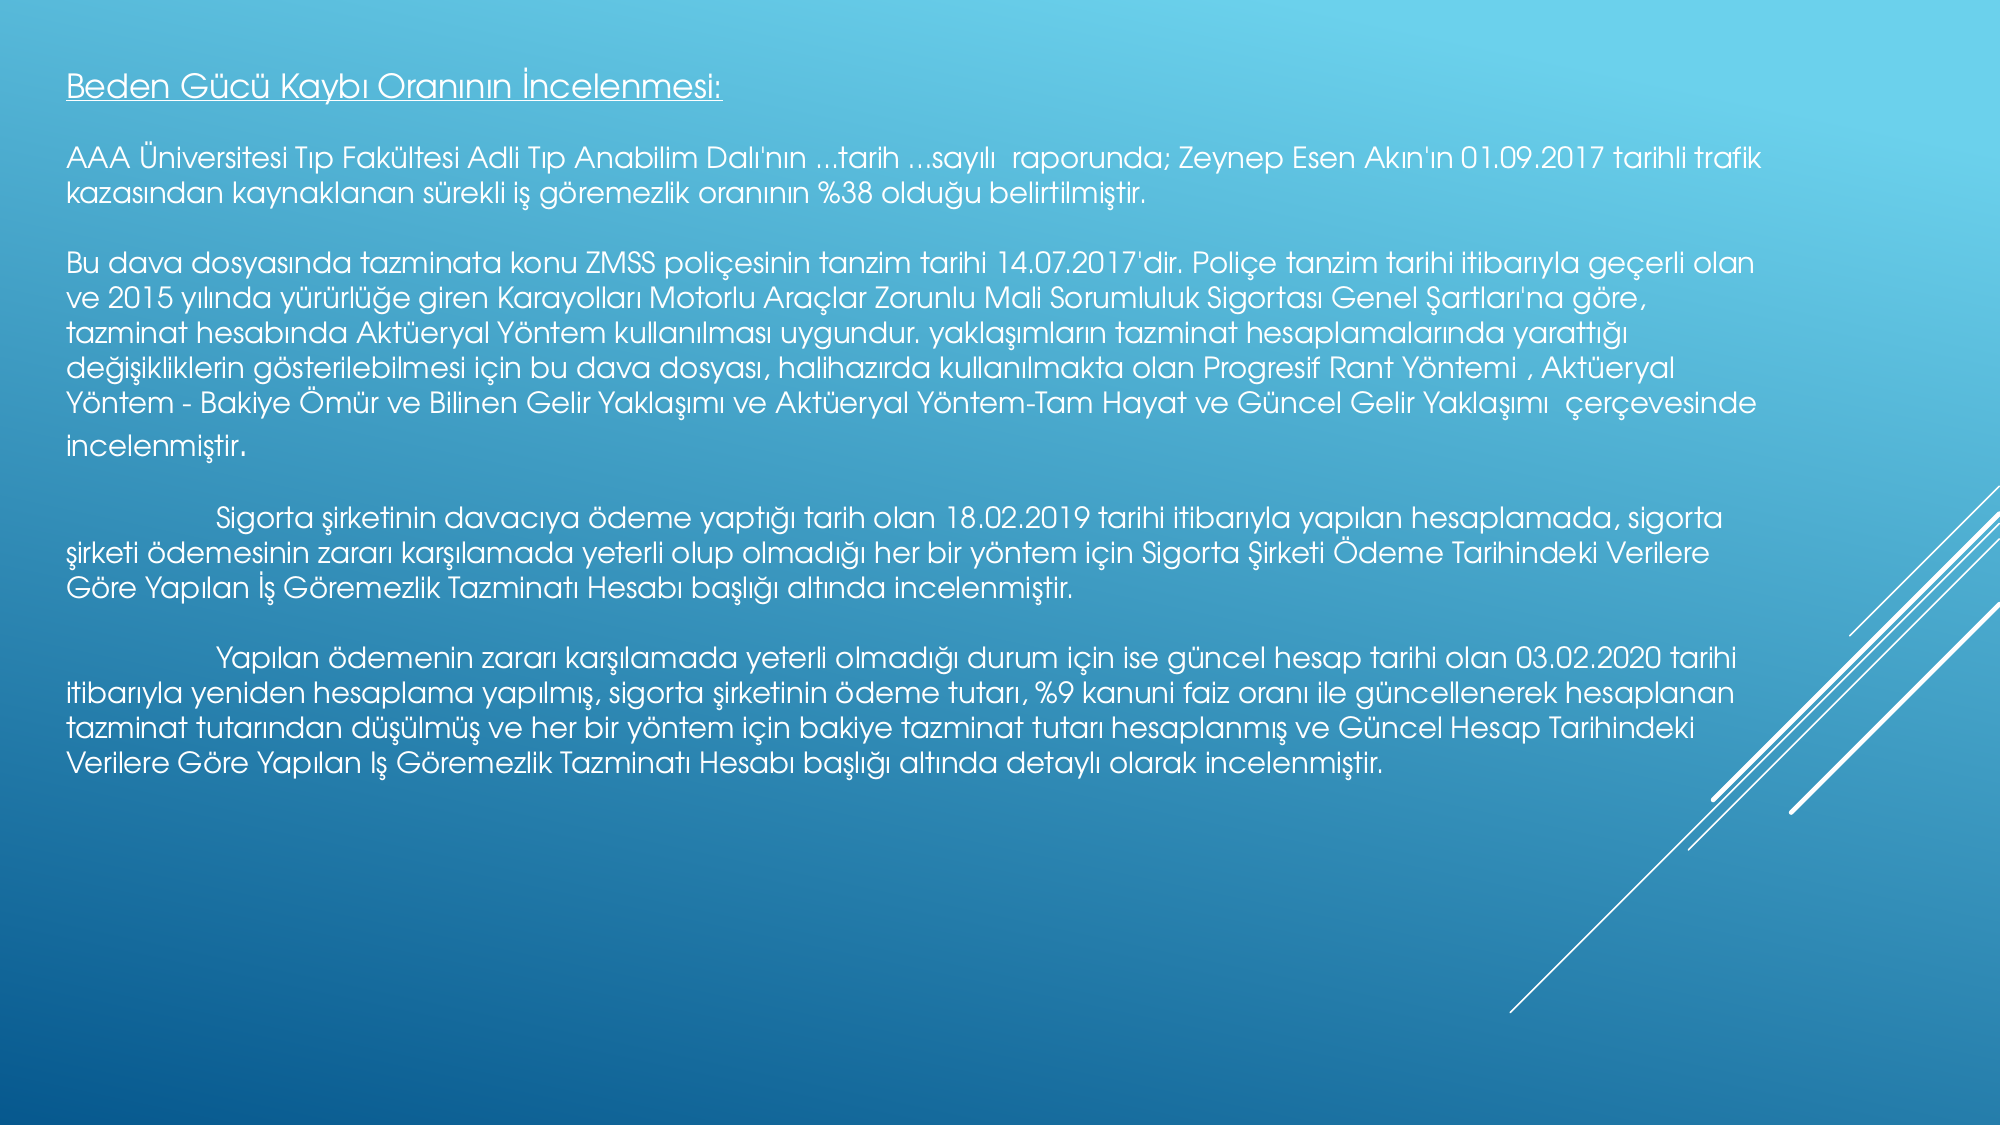

Beden Gücü Kaybı Oranının İncelenmesi:
AAA Üniversitesi Tıp Fakültesi Adli Tıp Anabilim Dalı'nın ...tarih …sayılı  raporunda; Zeynep Esen Akın'ın 01.09.2017 tarihli trafik kazasından kaynaklanan sürekli iş göremezlik oranının %38 olduğu belirtilmiştir.
Bu dava dosyasında tazminata konu ZMSS poliçesinin tanzim tarihi 14.07.2017'dir. Poliçe tanzim tarihi itibarıyla geçerli olan ve 2015 yılında yürürlüğe giren Karayolları Motorlu Araçlar Zorunlu Mali Sorumluluk Sigortası Genel Şartları'na göre, tazminat hesabında Aktüeryal Yöntem kullanılması uygundur. yaklaşımların tazminat hesaplamalarında yarattığı değişikliklerin gösterilebilmesi için bu dava dosyası, halihazırda kullanılmakta olan Progresif Rant Yöntemi , Aktüeryal Yöntem - Bakiye Ömür ve Bilinen Gelir Yaklaşımı ve Aktüeryal Yöntem-Tam Hayat ve Güncel Gelir Yaklaşımı  çerçevesinde incelenmiştir.

	Sigorta şirketinin davacıya ödeme yaptığı tarih olan 18.02.2019 tarihi itibarıyla yapılan hesaplamada, sigorta şirketi ödemesinin zararı karşılamada yeterli olup olmadığı her bir yöntem için Sigorta Şirketi Ödeme Tarihindeki Verilere Göre Yapılan İş Göremezlik Tazminatı Hesabı başlığı altında incelenmiştir.
	Yapılan ödemenin zararı karşılamada yeterli olmadığı durum için ise güncel hesap tarihi olan 03.02.2020 tarihi itibarıyla yeniden hesaplama yapılmış, sigorta şirketinin ödeme tutarı, %9 kanuni faiz oranı ile güncellenerek hesaplanan tazminat tutarından düşülmüş ve her bir yöntem için bakiye tazminat tutarı hesaplanmış ve Güncel Hesap Tarihindeki Verilere Göre Yapılan Iş Göremezlik Tazminatı Hesabı başlığı altında detaylı olarak incelenmiştir.